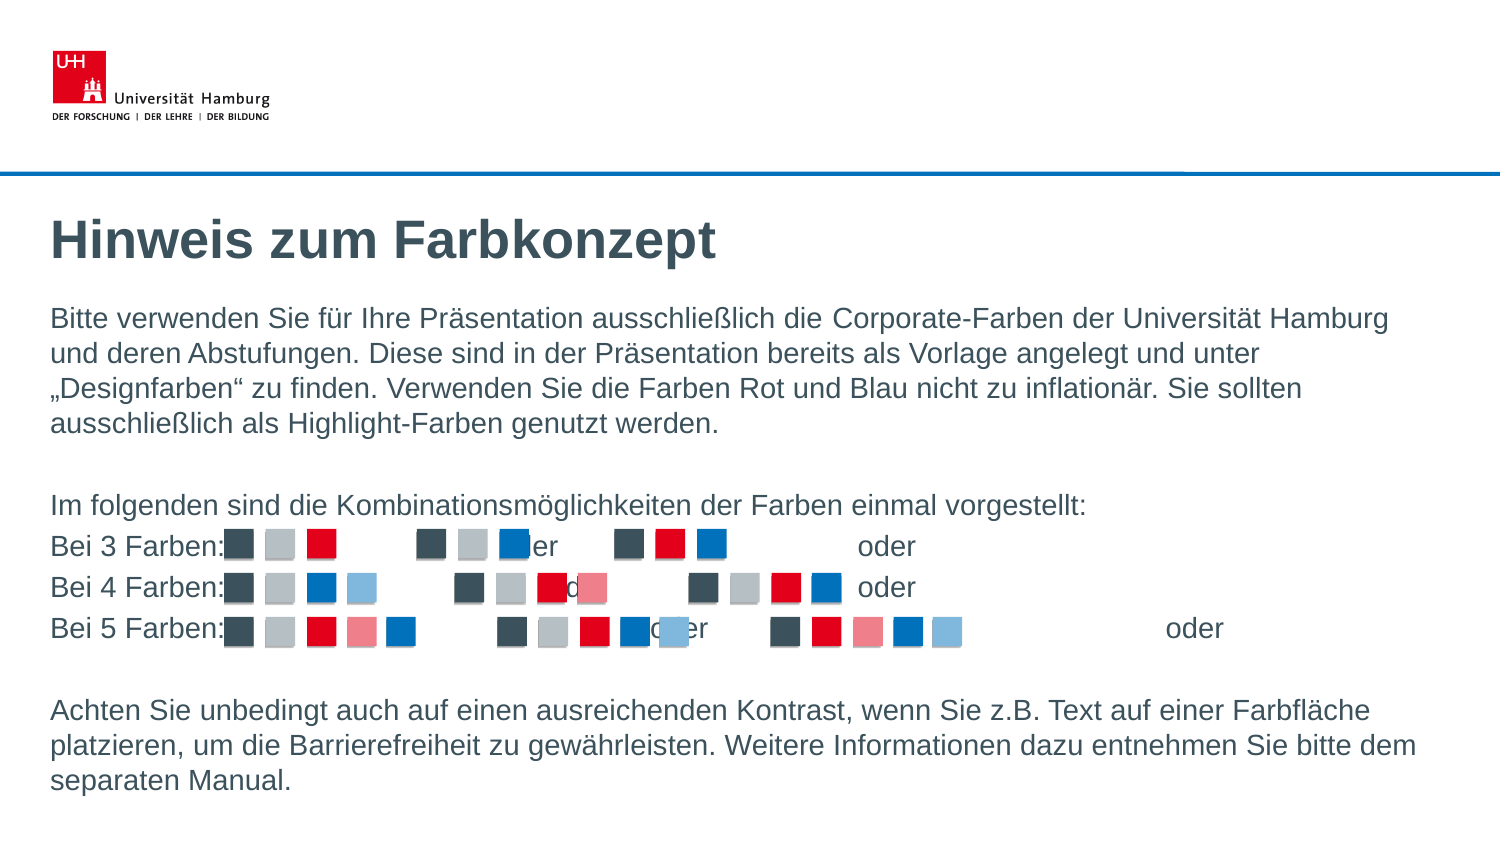

Hinweis zum Farbkonzept
Bitte verwenden Sie für Ihre Präsentation ausschließlich die Corporate-Farben der Universität Hamburg und deren Abstufungen. Diese sind in der Präsentation bereits als Vorlage angelegt und unter „Designfarben“ zu finden. Verwenden Sie die Farben Rot und Blau nicht zu inflationär. Sie sollten ausschließlich als Highlight-Farben genutzt werden.

Im folgenden sind die Kombinationsmöglichkeiten der Farben einmal vorgestellt:
Bei 3 Farben:		oder		       oder
Bei 4 Farben: 		      oder		       oder
Bei 5 Farben: 			oder			        oder

Achten Sie unbedingt auch auf einen ausreichenden Kontrast, wenn Sie z.B. Text auf einer Farbfläche platzieren, um die Barrierefreiheit zu gewährleisten. Weitere Informationen dazu entnehmen Sie bitte dem separaten Manual.